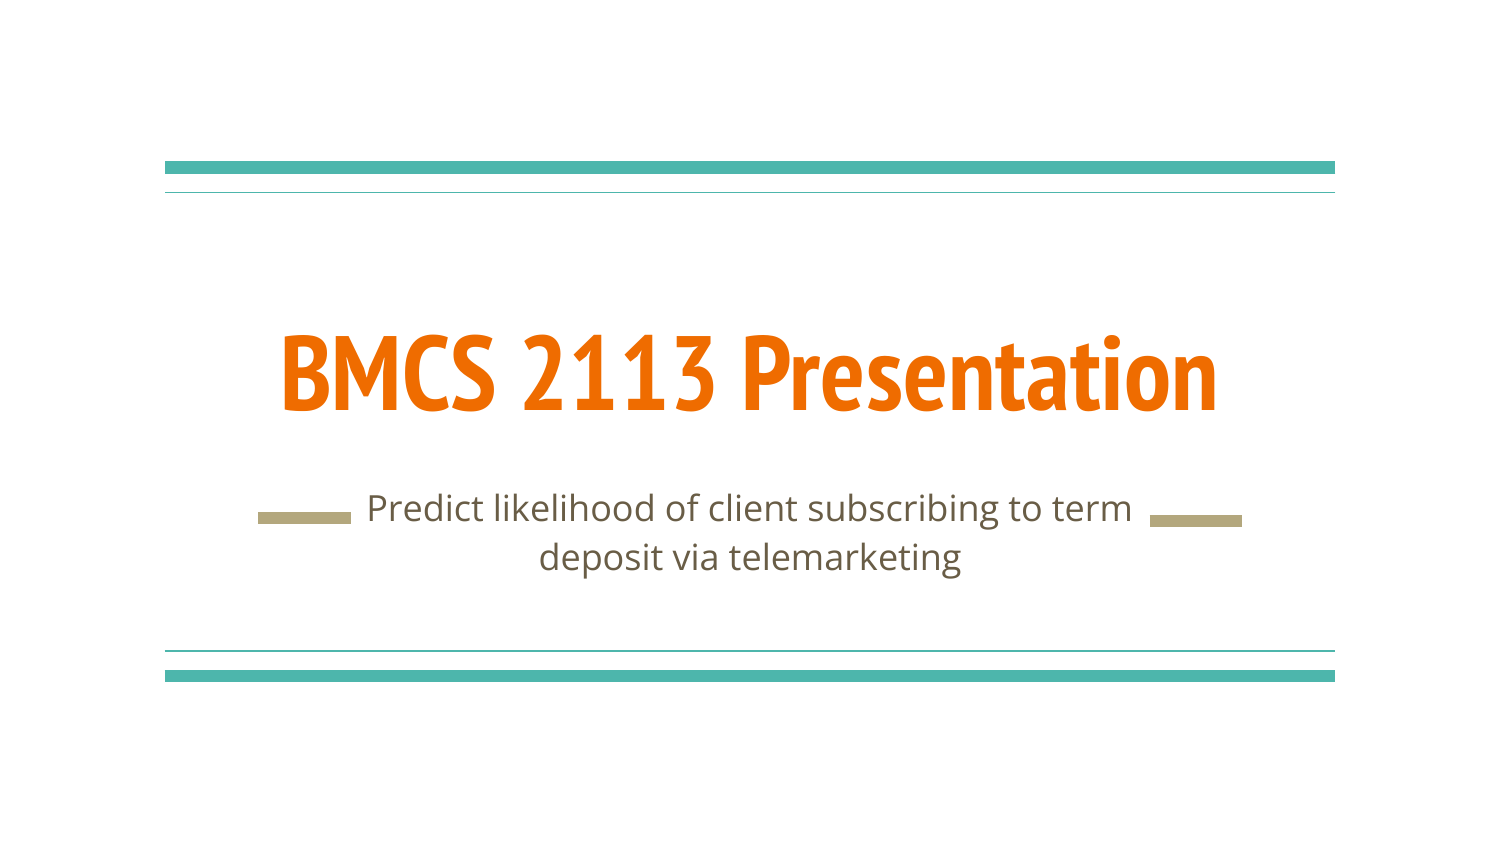

# BMCS 2113 Presentation
Predict likelihood of client subscribing to term deposit via telemarketing